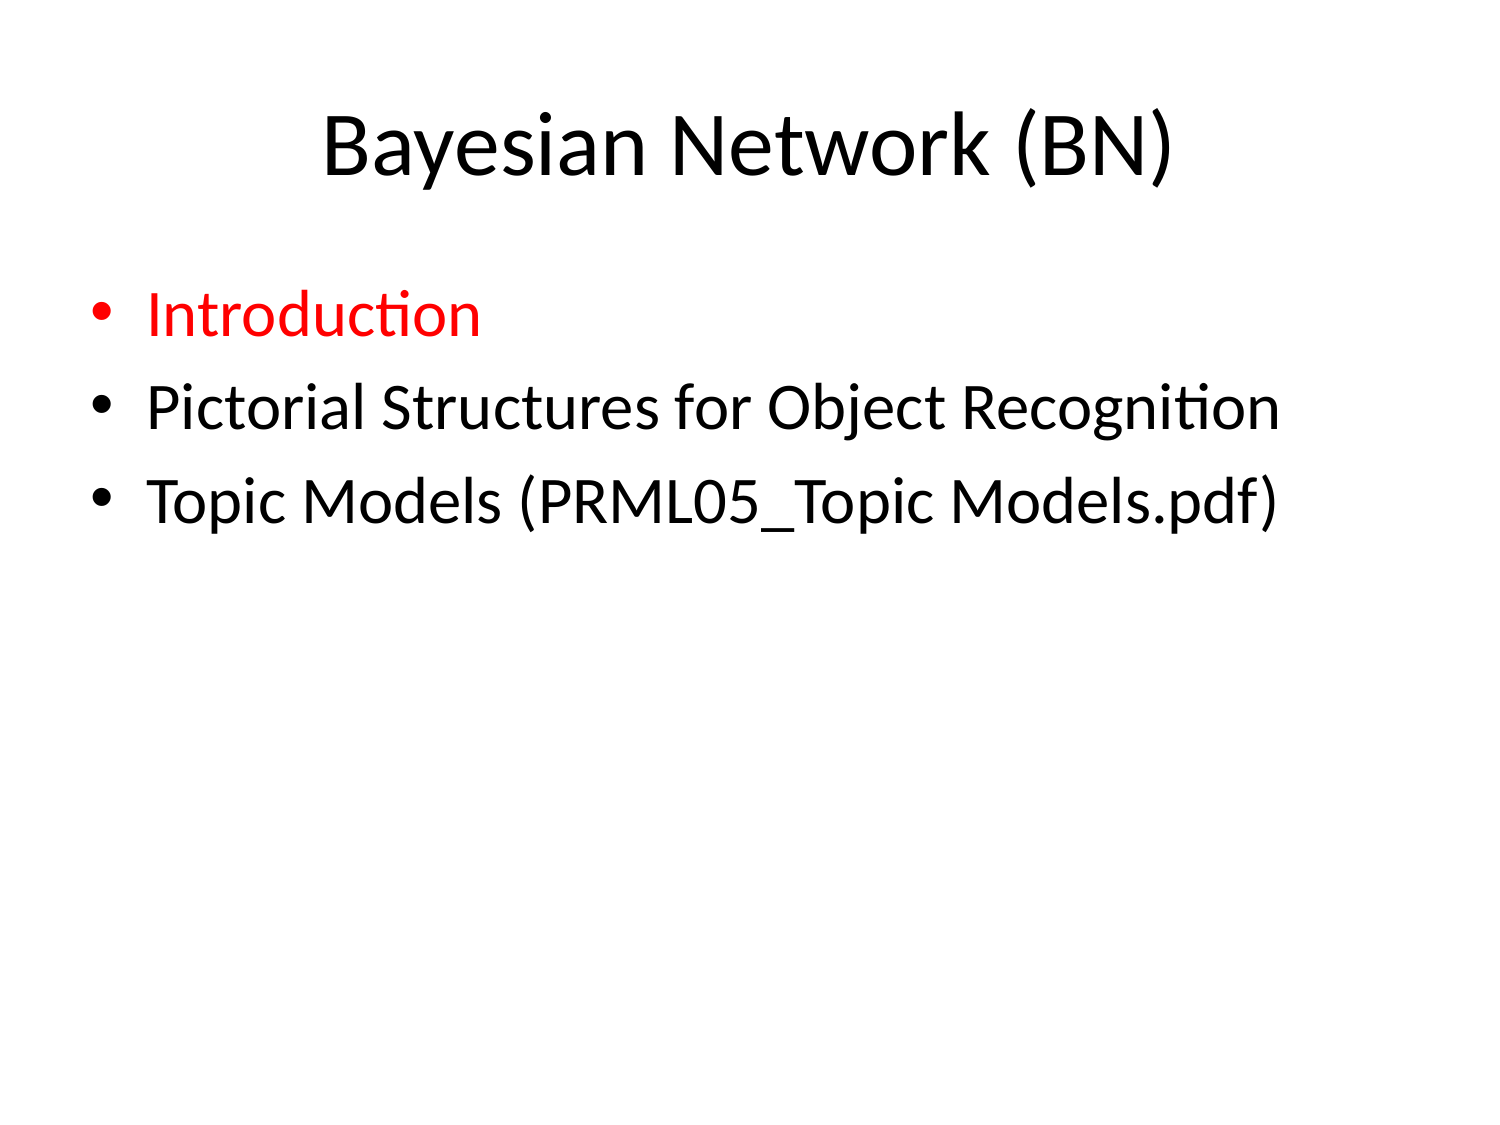

# Bayesian Network (BN)
Introduction
Pictorial Structures for Object Recognition
Topic Models (PRML05_Topic Models.pdf)